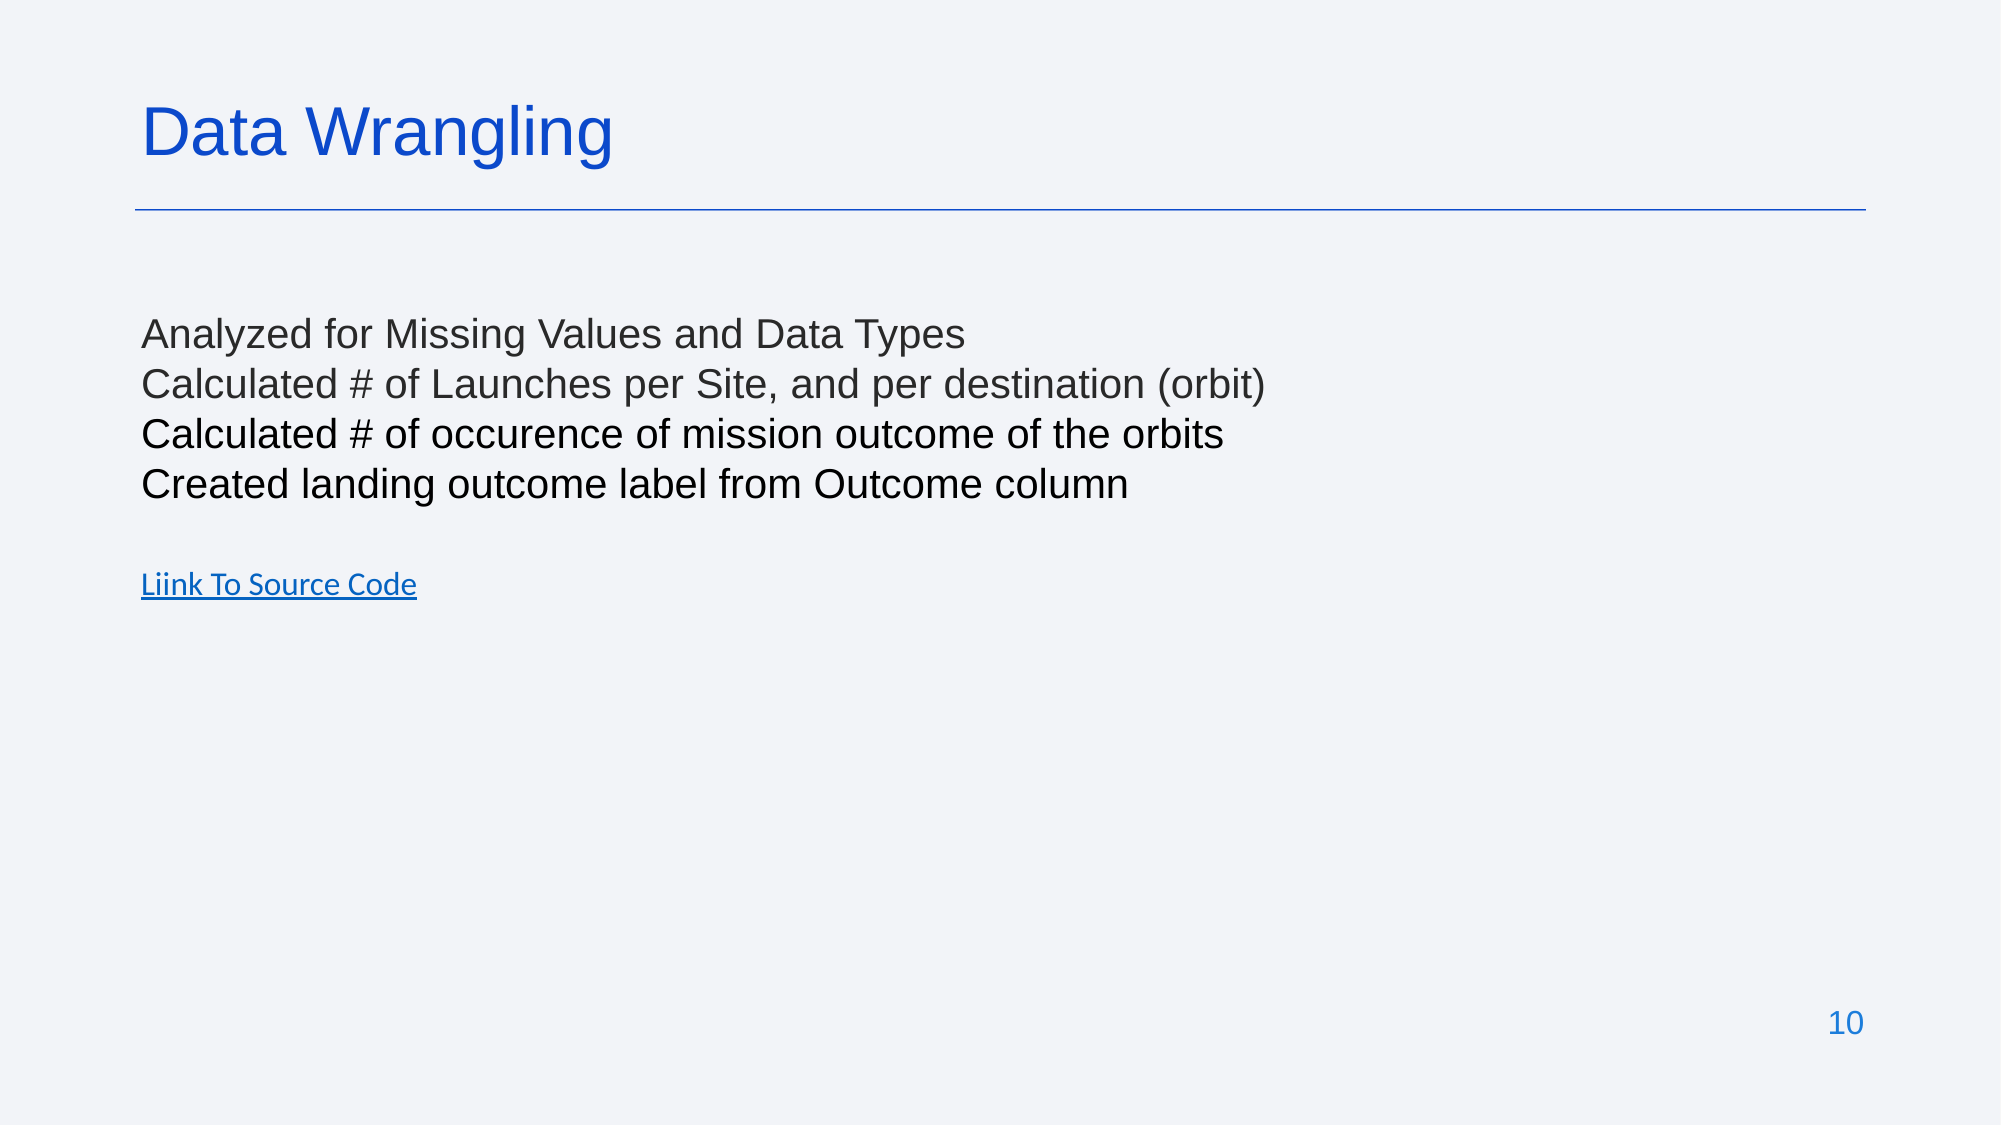

Data Wrangling
Analyzed for Missing Values and Data Types
Calculated # of Launches per Site, and per destination (orbit)
Calculated # of occurence of mission outcome of the orbits
Created landing outcome label from Outcome column

Liink To Source Code

10